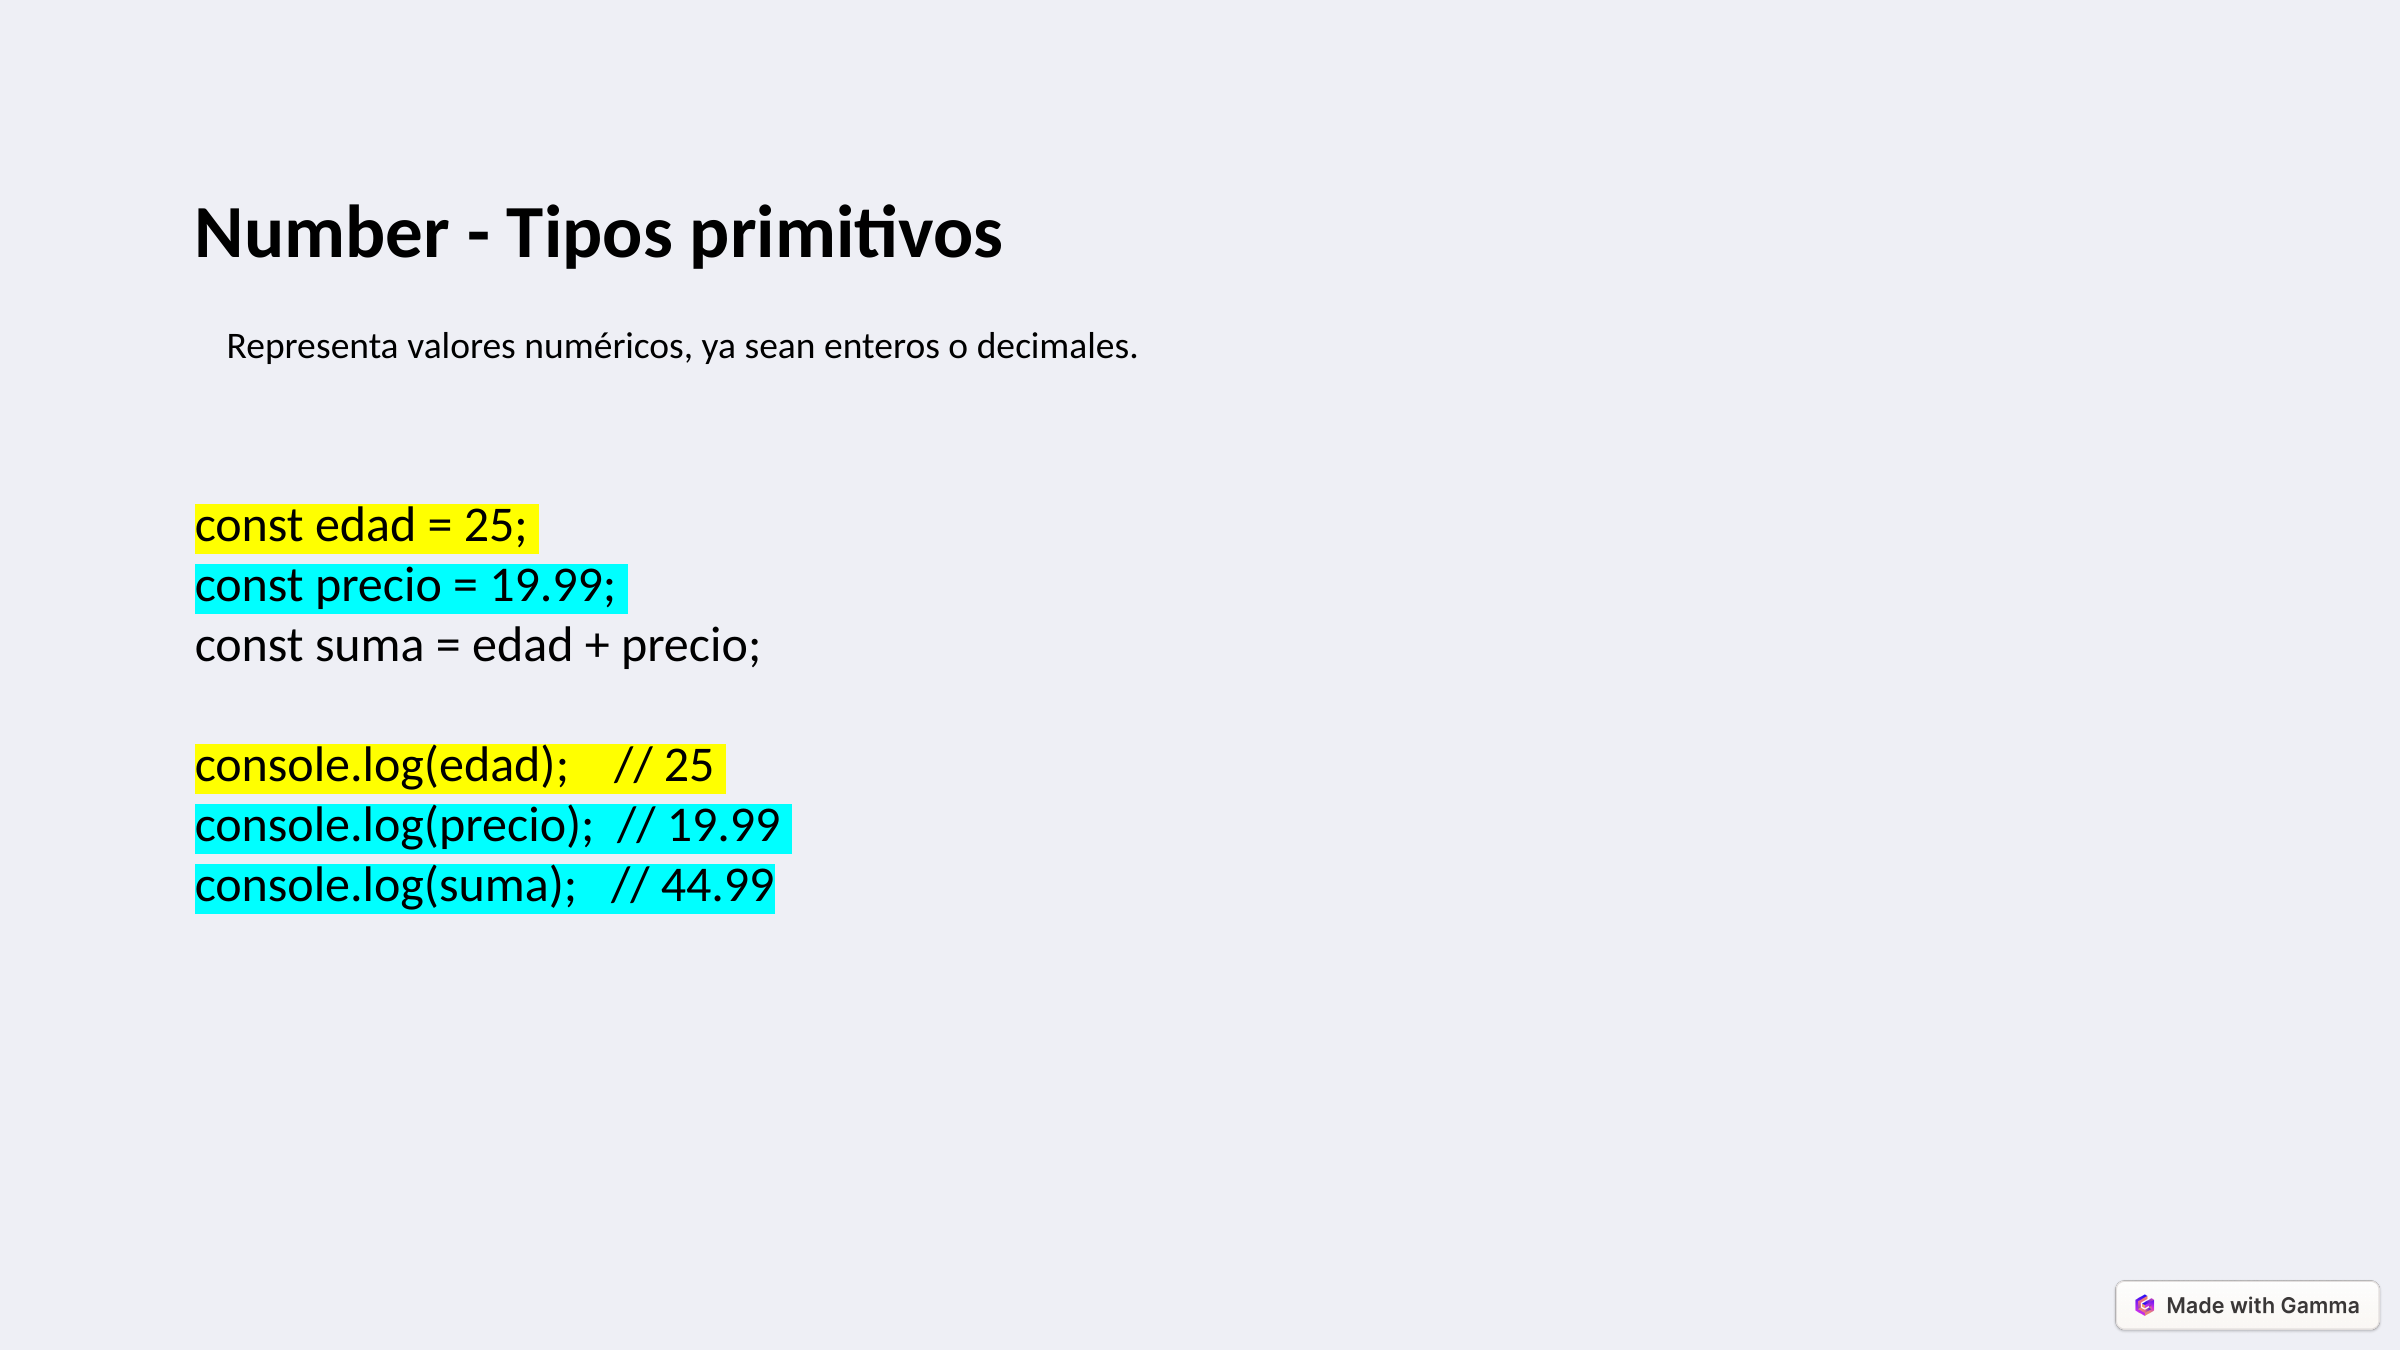

Number - Tipos primitivos
Representa valores numéricos, ya sean enteros o decimales.
const edad = 25;
const precio = 19.99;
const suma = edad + precio;

console.log(edad);    // 25
console.log(precio);  // 19.99
console.log(suma);   // 44.99